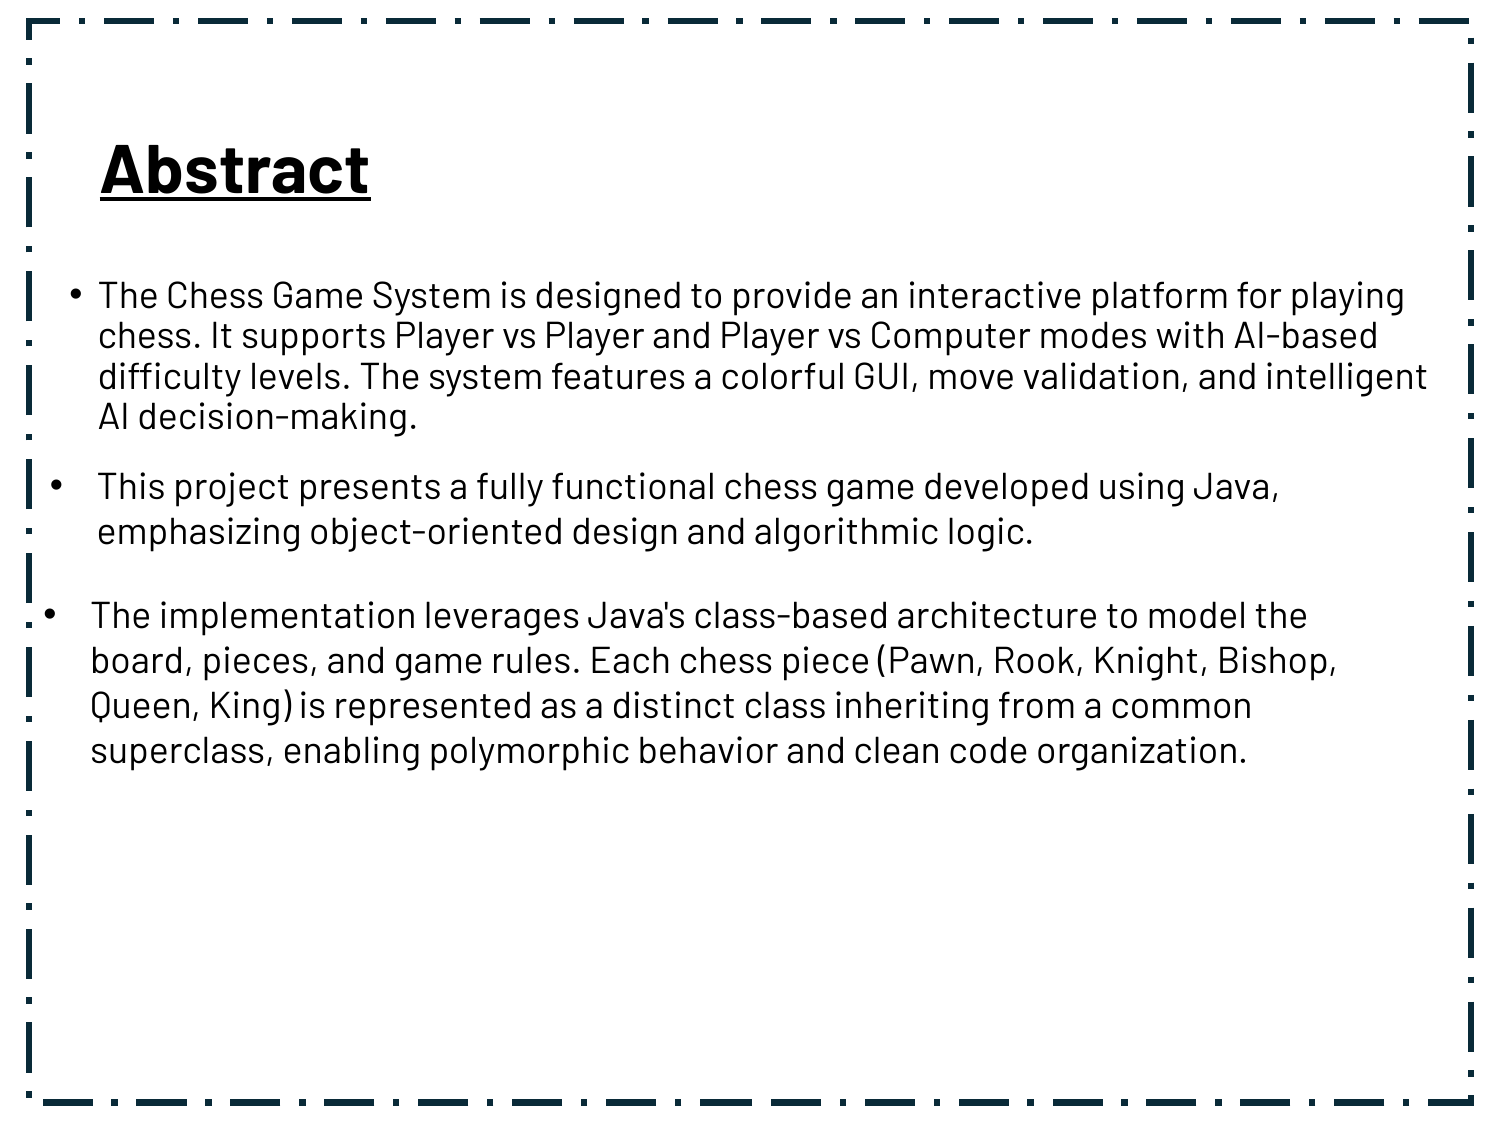

# Abstract
The Chess Game System is designed to provide an interactive platform for playing chess. It supports Player vs Player and Player vs Computer modes with AI-based difficulty levels. The system features a colorful GUI, move validation, and intelligent AI decision-making.
This project presents a fully functional chess game developed using Java, emphasizing object-oriented design and algorithmic logic.
The implementation leverages Java's class-based architecture to model the board, pieces, and game rules. Each chess piece (Pawn, Rook, Knight, Bishop, Queen, King) is represented as a distinct class inheriting from a common superclass, enabling polymorphic behavior and clean code organization.